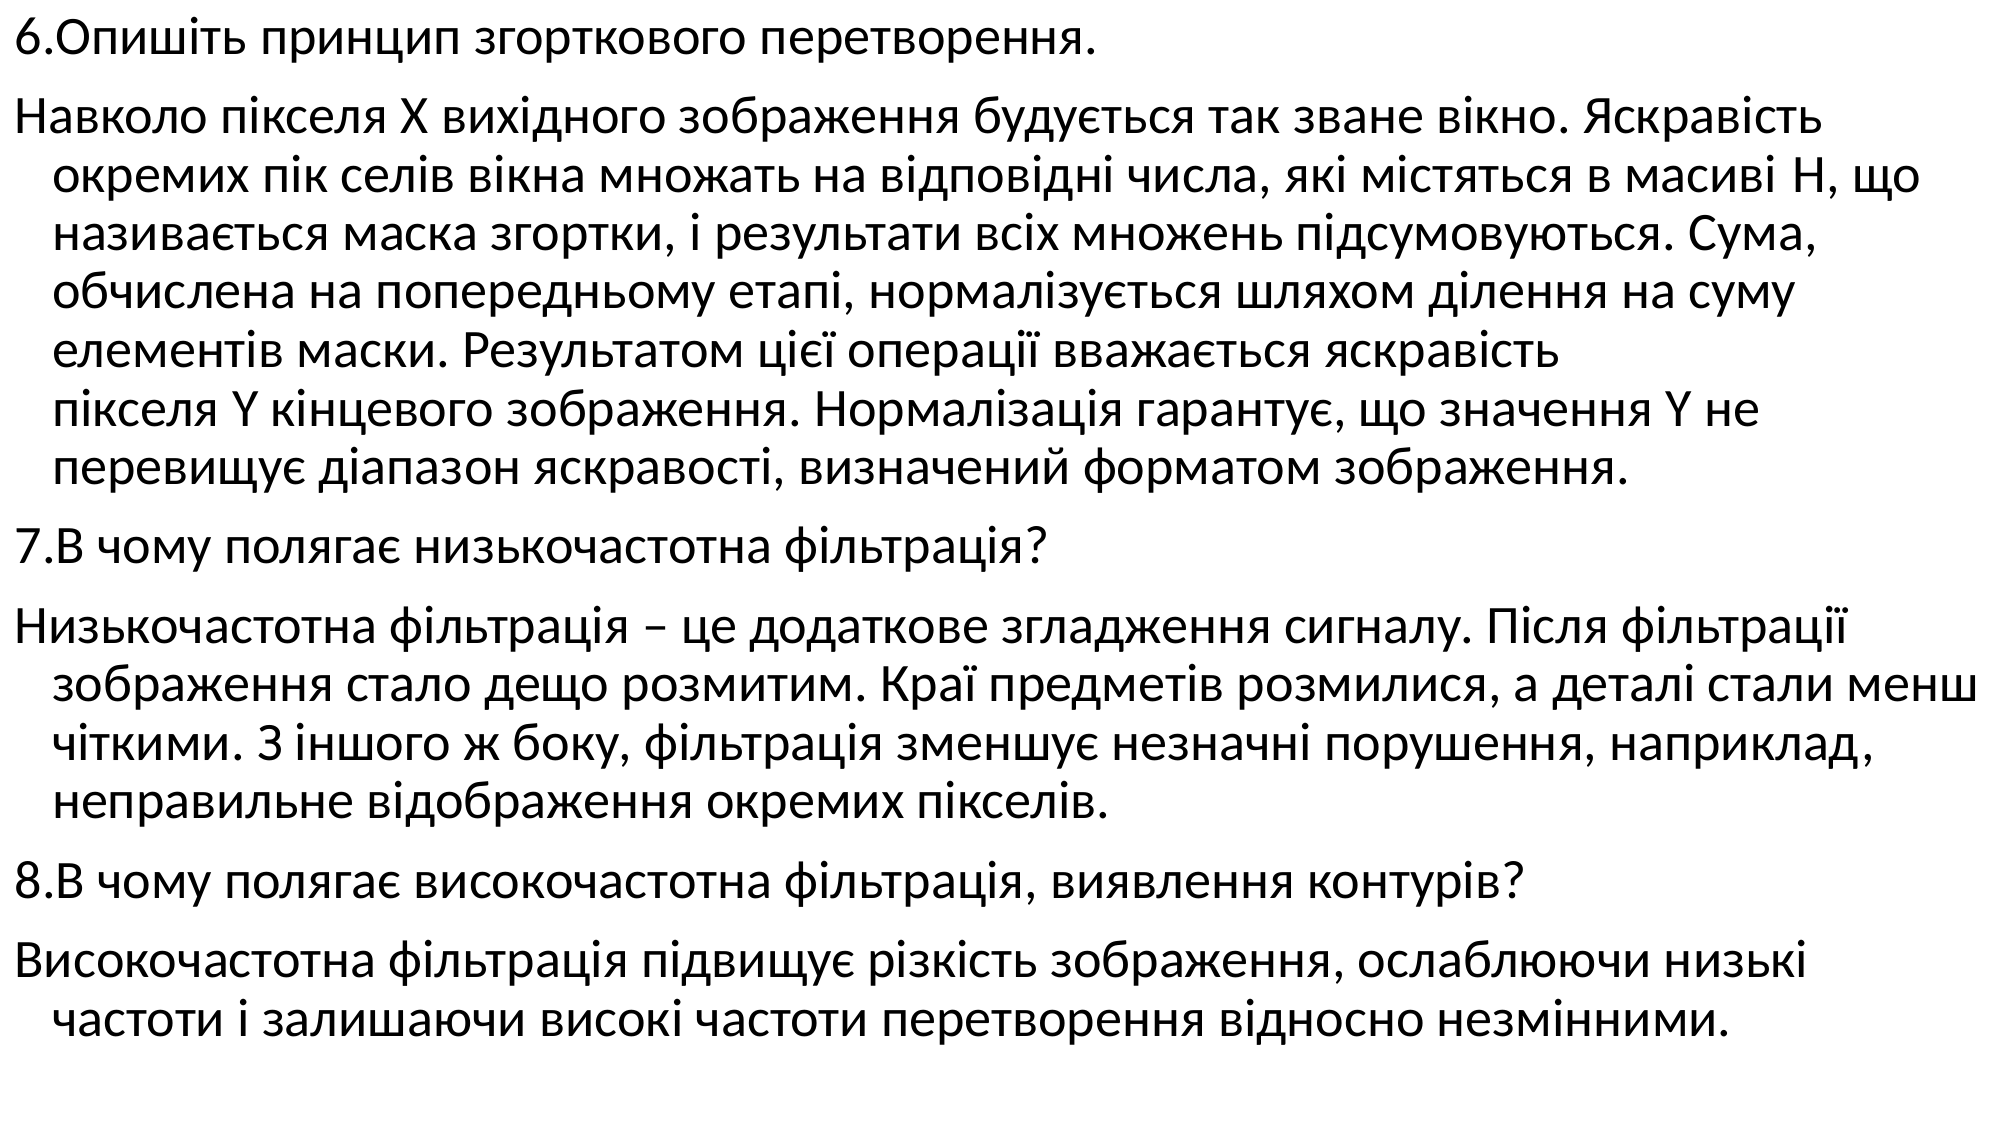

6.Опишіть принцип згорткового перетворення.
Навколо пікселя X вихідного зображення будується так зване вікно. Яскравість окремих пік селів вікна множать на відповідні числа, які містяться в масиві H, що називається маска згортки, і результати всіх множень підсумовуються. Сума, обчислена на попередньому етапі, нормалізується шляхом ділення на суму елементів маски. Результатом цієї операції вважається яскравість пікселя Y кінцевого зображення. Нормалізація гарантує, що значення Y не перевищує діапазон яскравості, визначений форматом зображення.
7.В чому полягає низькочастотна фільтрація?
Низькочастотна фільтрація – це додаткове згладження сигналу. Після фільтрації зображення стало дещо розмитим. Краї предметів розмилися, а деталі стали менш чіткими. З іншого ж боку, фільтрація зменшує незначні порушення, наприклад, неправильне відображення окремих пікселів.
8.В чому полягає високочастотна фільтрація, виявлення контурів?
Високочастотна фільтрація підвищує різкість зображення, ослаблюючи низькі частоти і залишаючи високі частоти перетворення відносно незмінними.